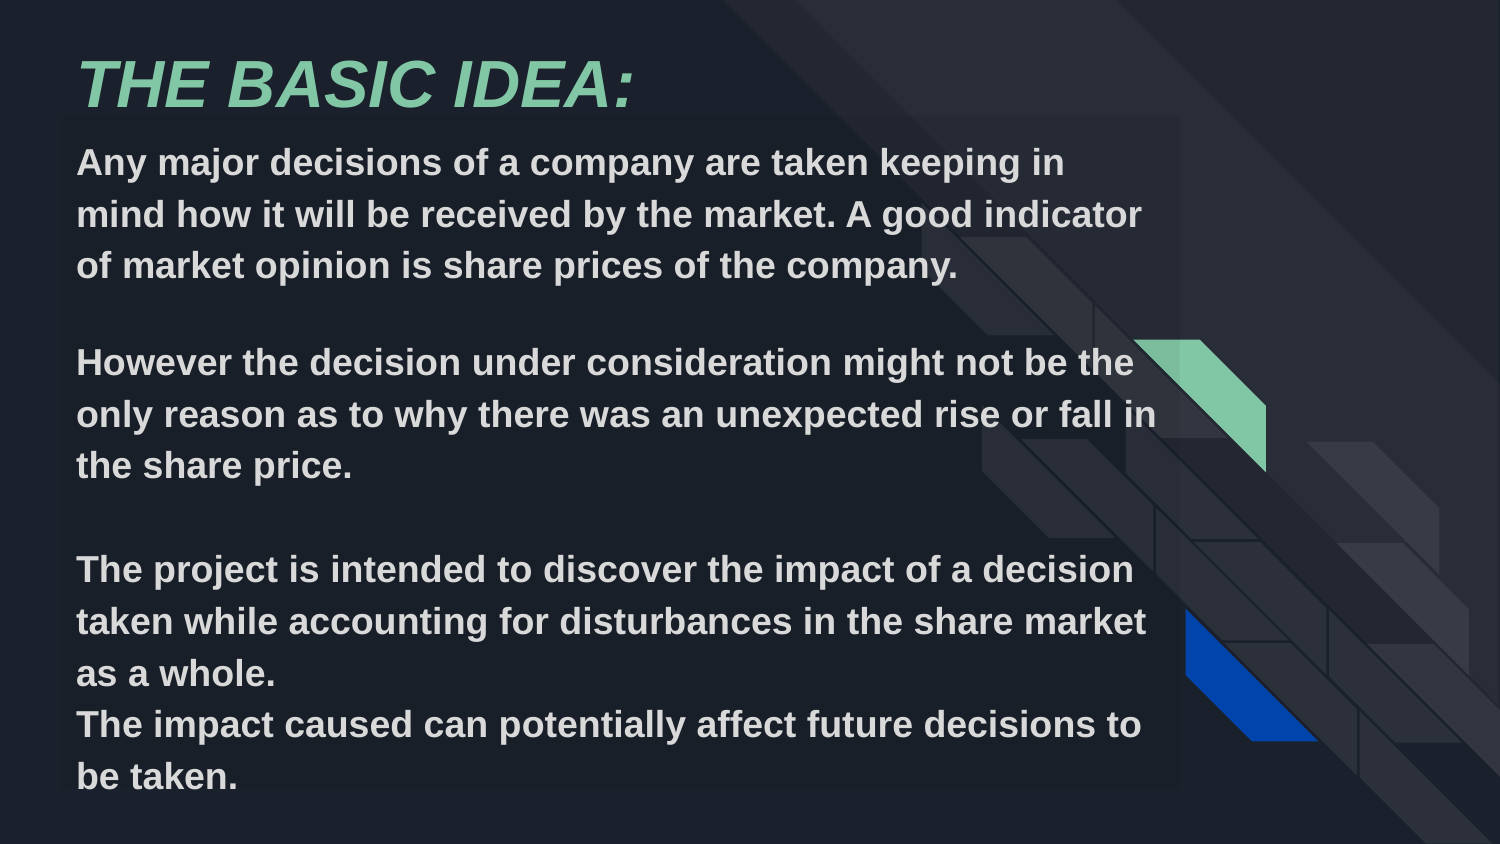

# THE BASIC IDEA:
Any major decisions of a company are taken keeping in mind how it will be received by the market. A good indicator of market opinion is share prices of the company.
However the decision under consideration might not be the only reason as to why there was an unexpected rise or fall in the share price.
The project is intended to discover the impact of a decision taken while accounting for disturbances in the share market as a whole.
The impact caused can potentially affect future decisions to be taken.